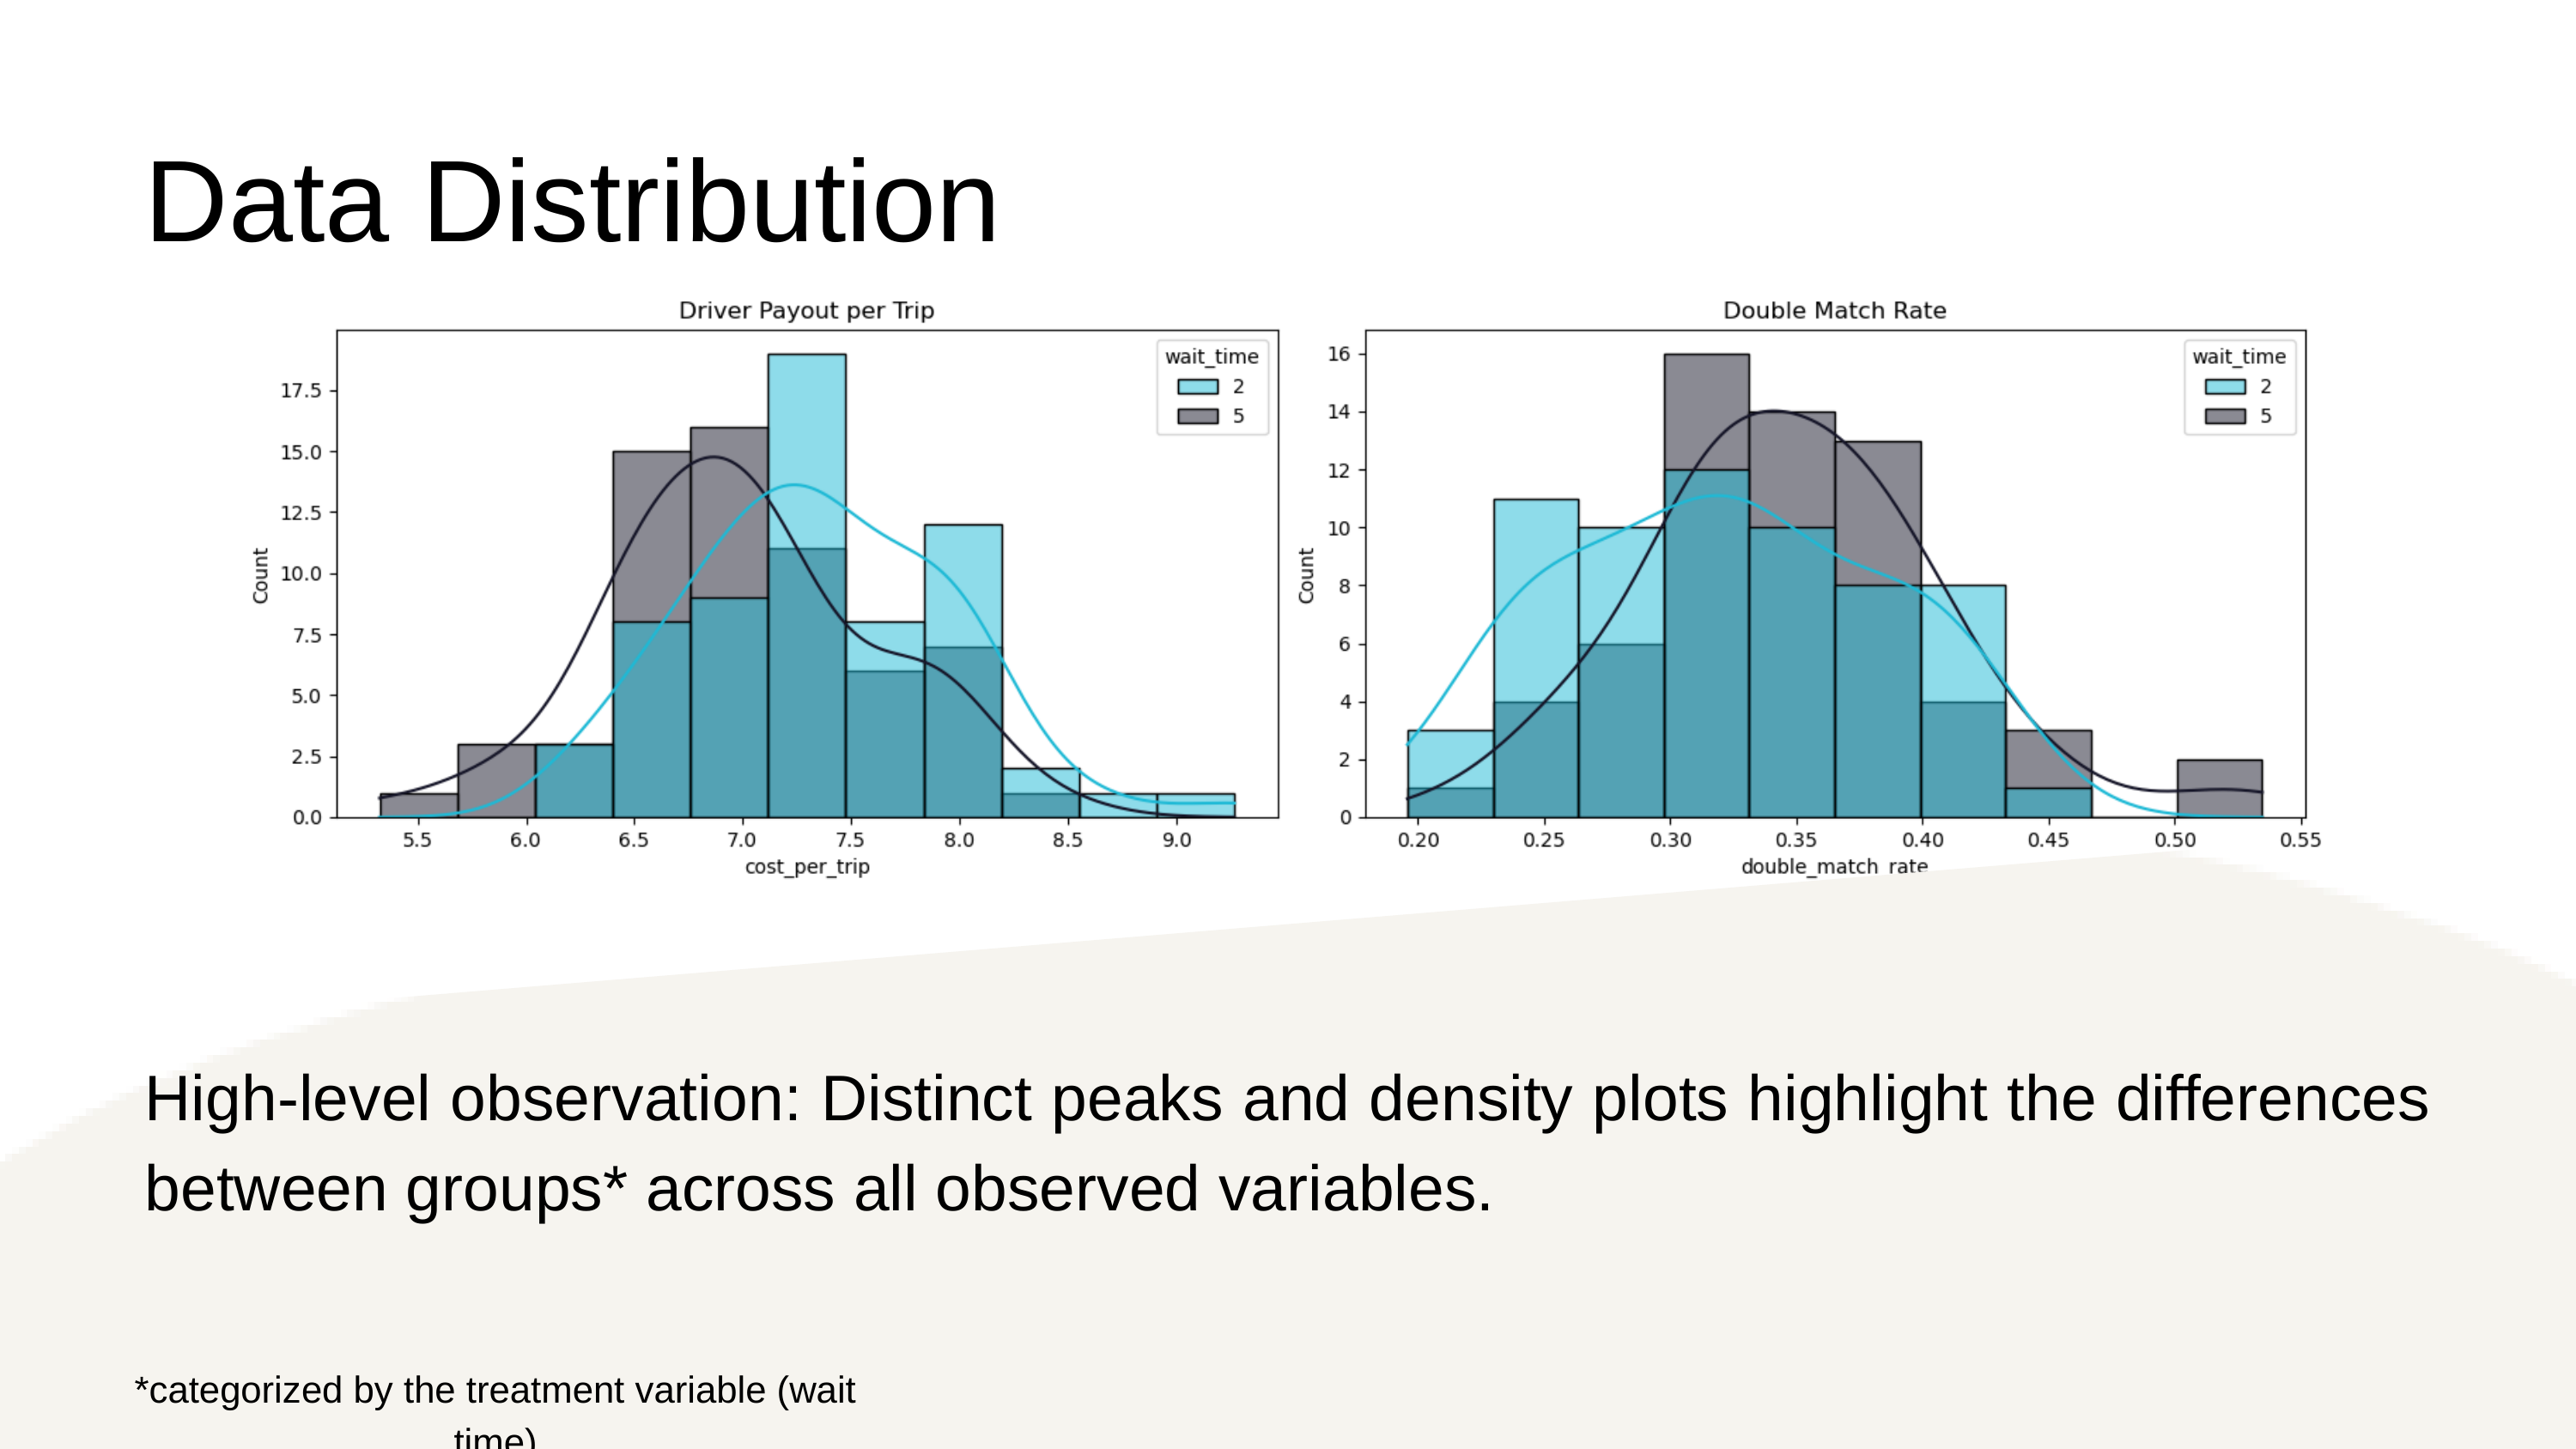

Data Distribution

High-level observation: Distinct peaks and density plots highlight the differences between groups* across all observed variables.
*categorized by the treatment variable (wait time)